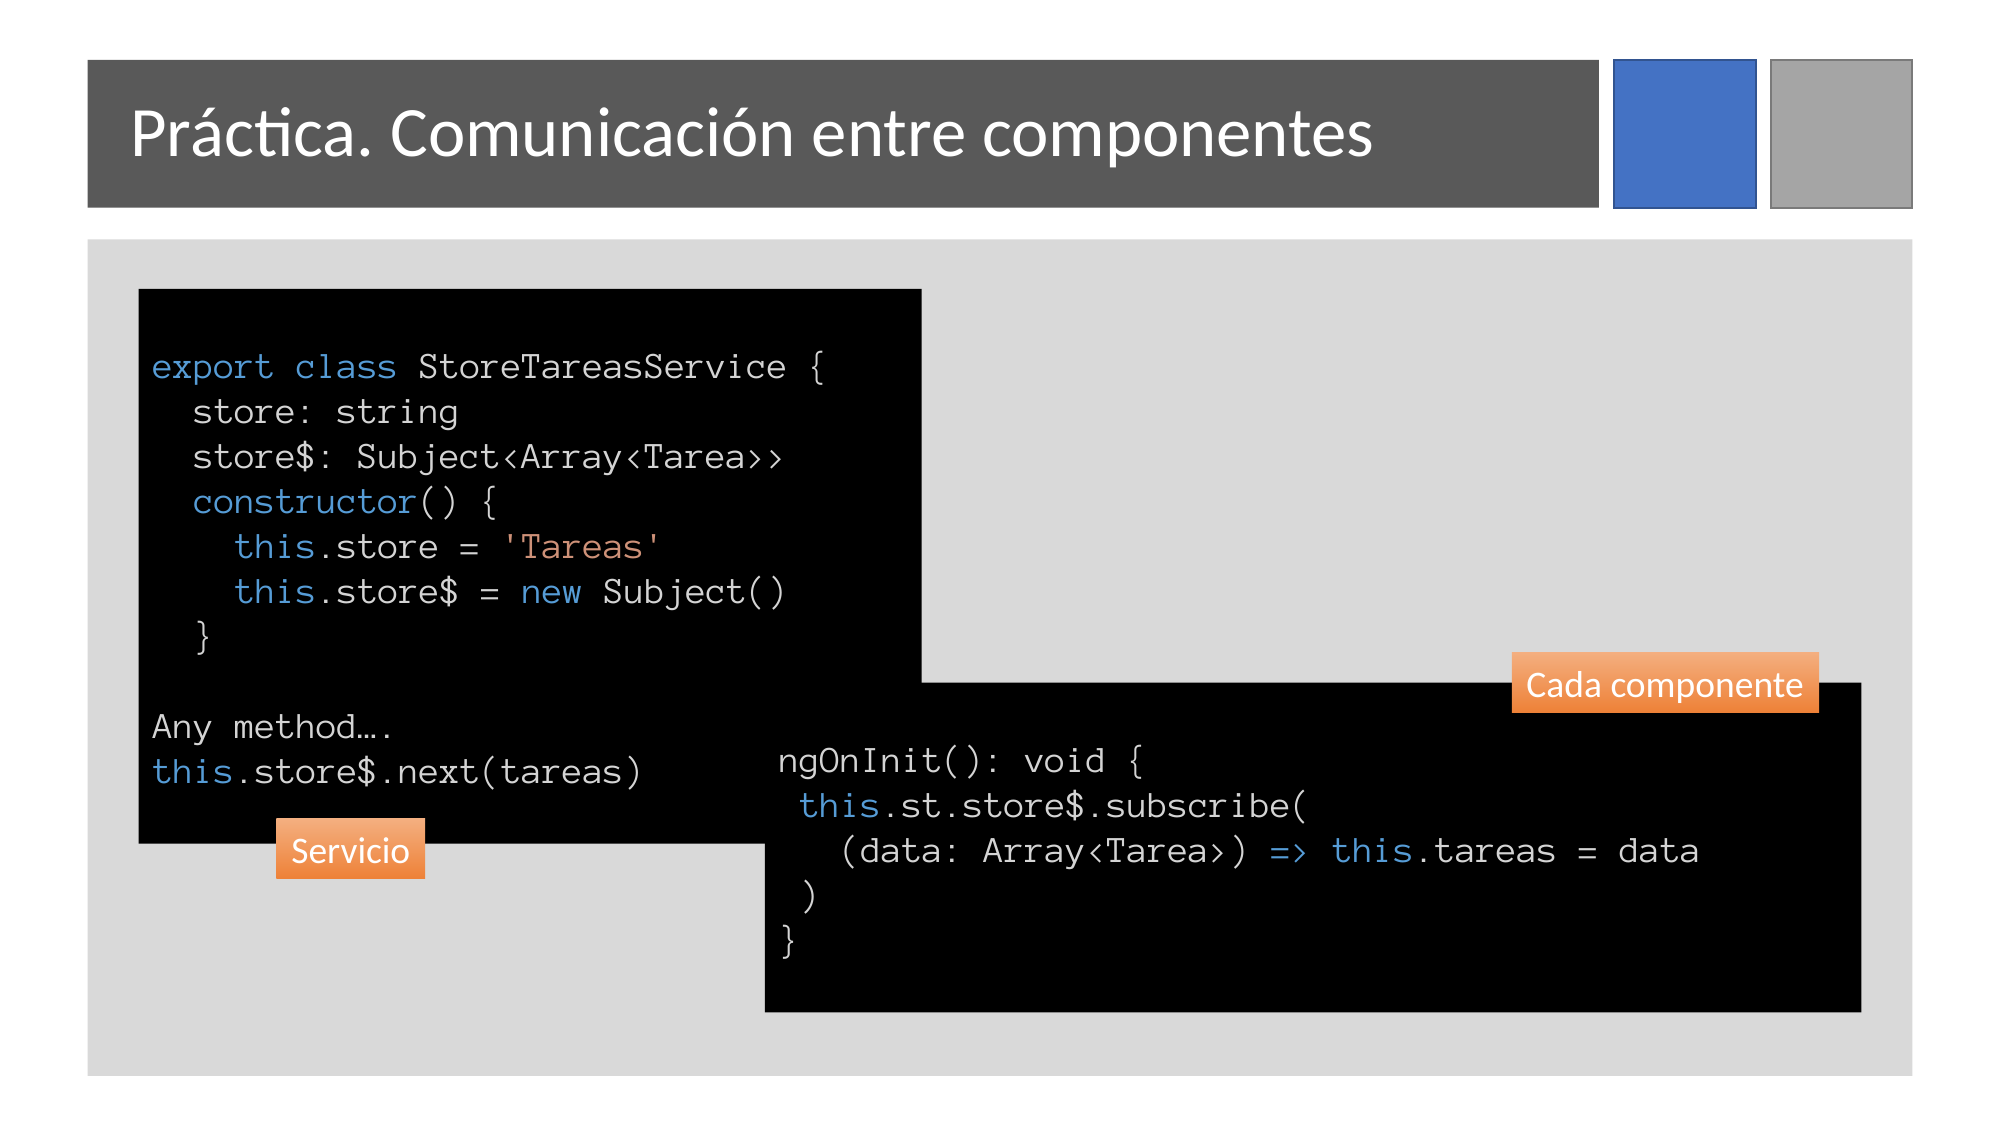

# Práctica. Comunicación entre componentes

export class StoreTareasService {
  store: string
  store$: Subject<Array<Tarea>>
  constructor() {
    this.store = 'Tareas'
    this.store$ = new Subject()
  }

Any method….
this.store$.next(tareas)

Cada componente

ngOnInit(): void {
 this.st.store$.subscribe(
   (data: Array<Tarea>) => this.tareas = data
 )
}

Servicio